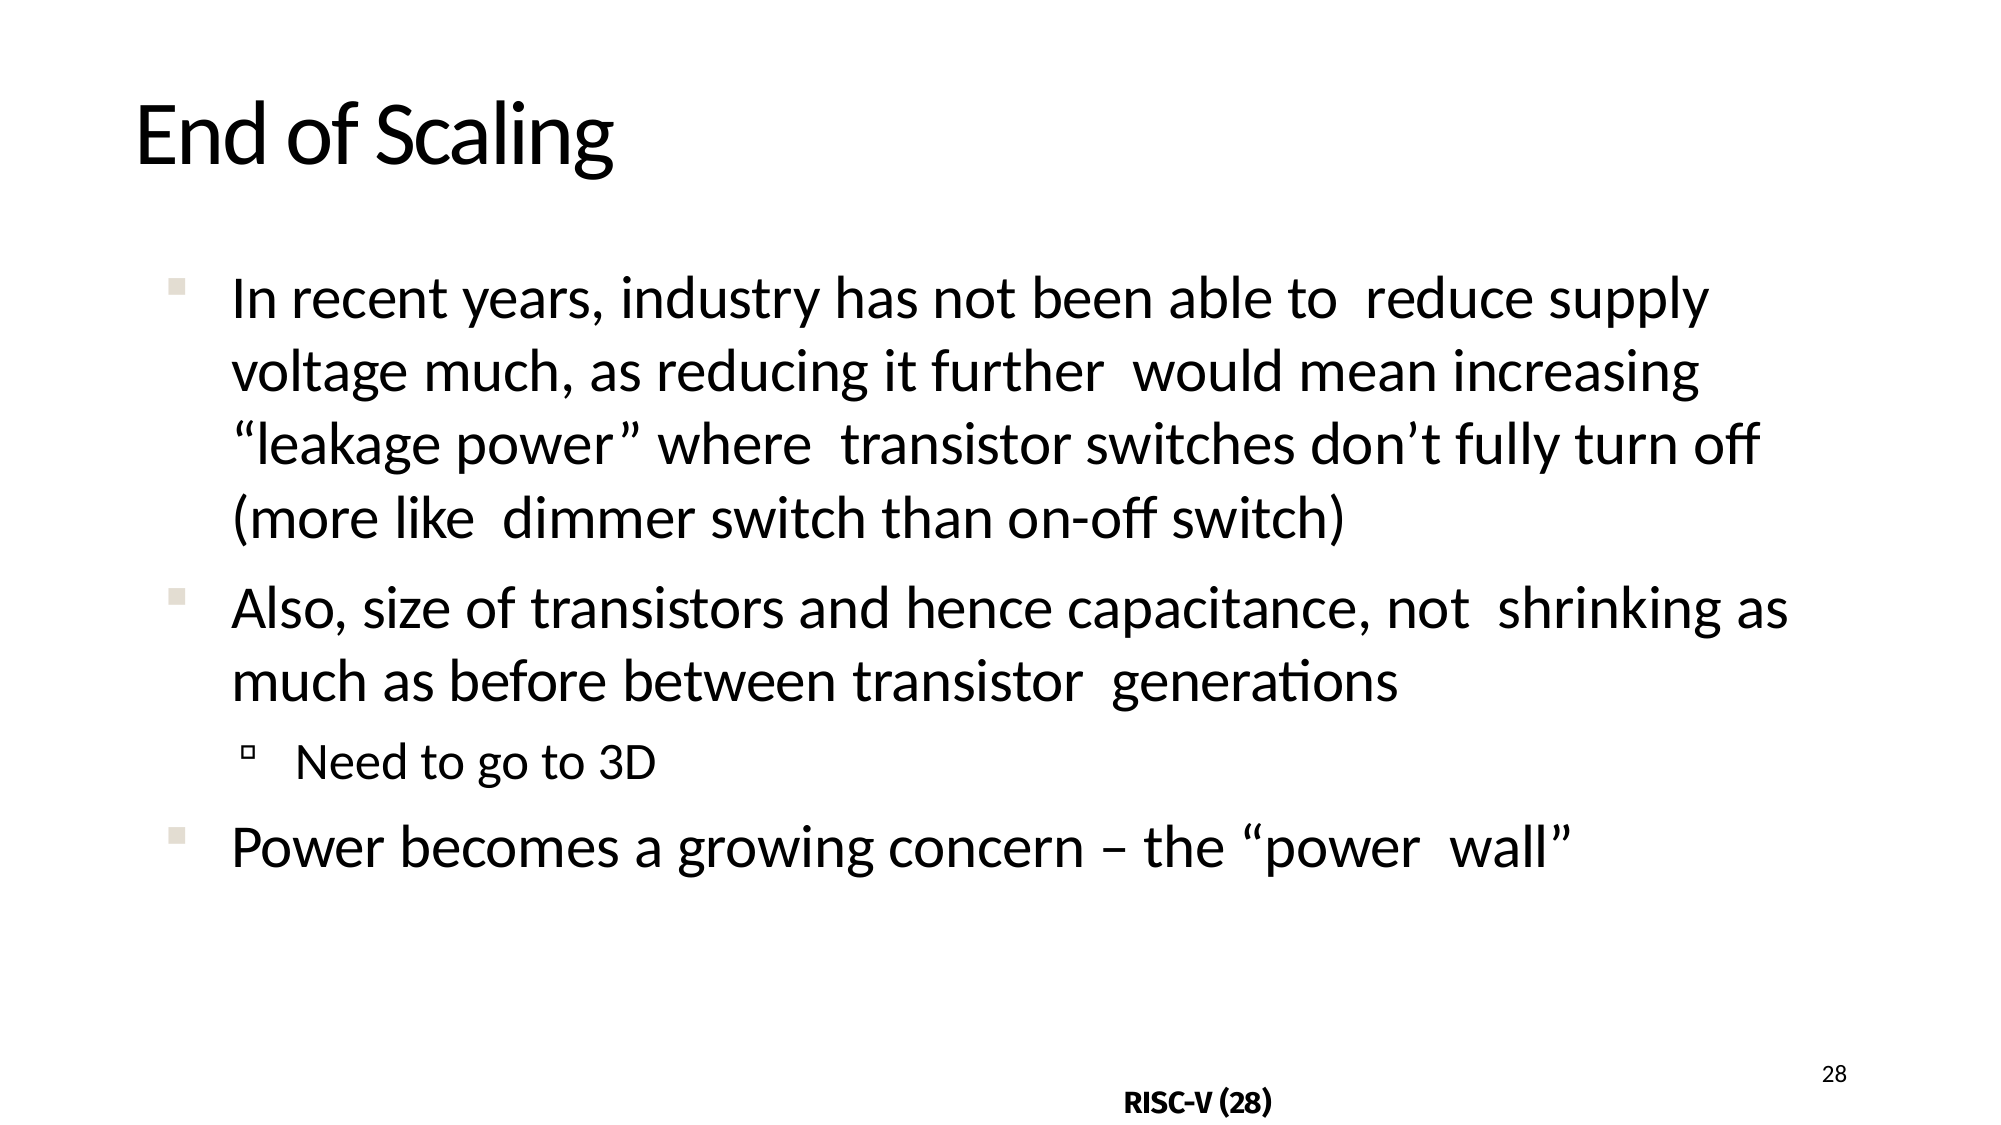

# End of Scaling
In recent years, industry has not been able to  reduce supply voltage much, as reducing it further  would mean increasing “leakage power” where  transistor switches don’t fully turn off (more like  dimmer switch than on-off switch)
Also, size of transistors and hence capacitance, not  shrinking as much as before between transistor  generations
Need to go to 3D
Power becomes a growing concern – the “power  wall”
28
RISC-V (28)